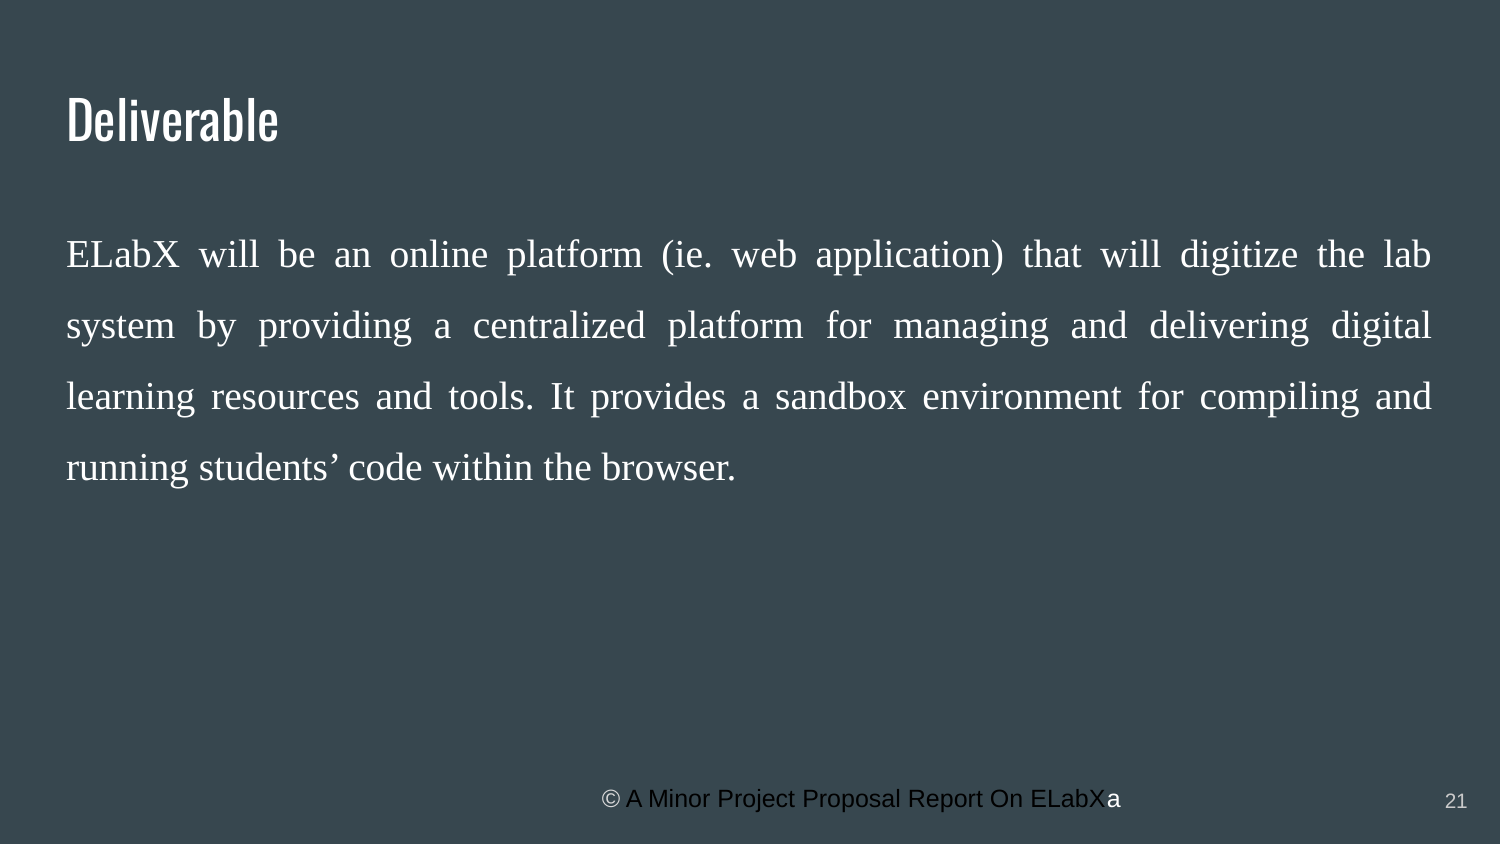

# Deliverable
ELabX will be an online platform (ie. web application) that will digitize the lab system by providing a centralized platform for managing and delivering digital learning resources and tools. It provides a sandbox environment for compiling and running students’ code within the browser.
21